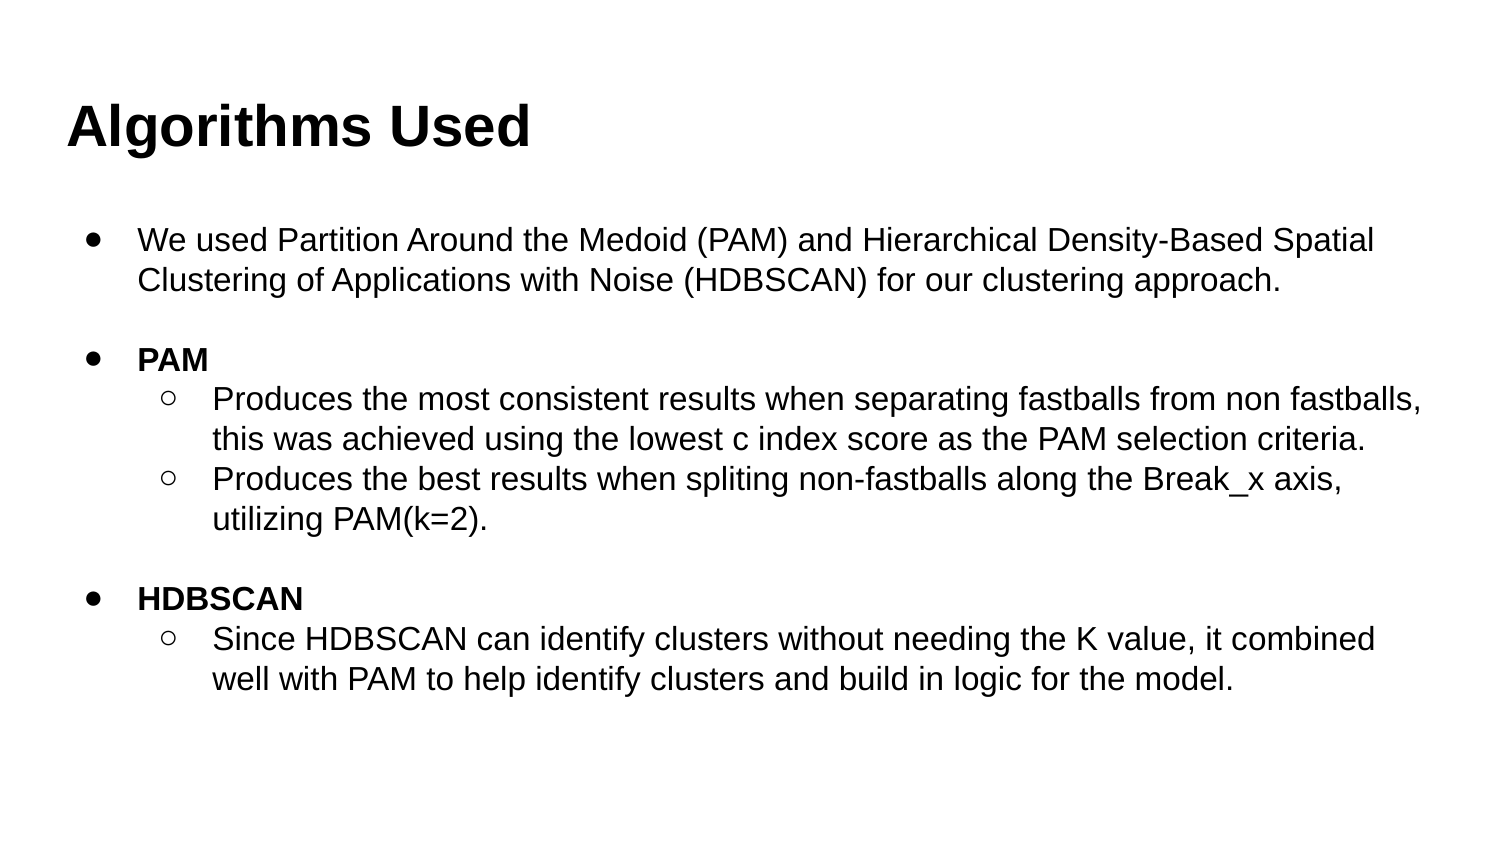

# Algorithms Used
We used Partition Around the Medoid (PAM) and Hierarchical Density-Based Spatial Clustering of Applications with Noise (HDBSCAN) for our clustering approach.

PAM
Produces the most consistent results when separating fastballs from non fastballs, this was achieved using the lowest c index score as the PAM selection criteria.
Produces the best results when spliting non-fastballs along the Break_x axis, utilizing PAM(k=2).

HDBSCAN
Since HDBSCAN can identify clusters without needing the K value, it combined well with PAM to help identify clusters and build in logic for the model.